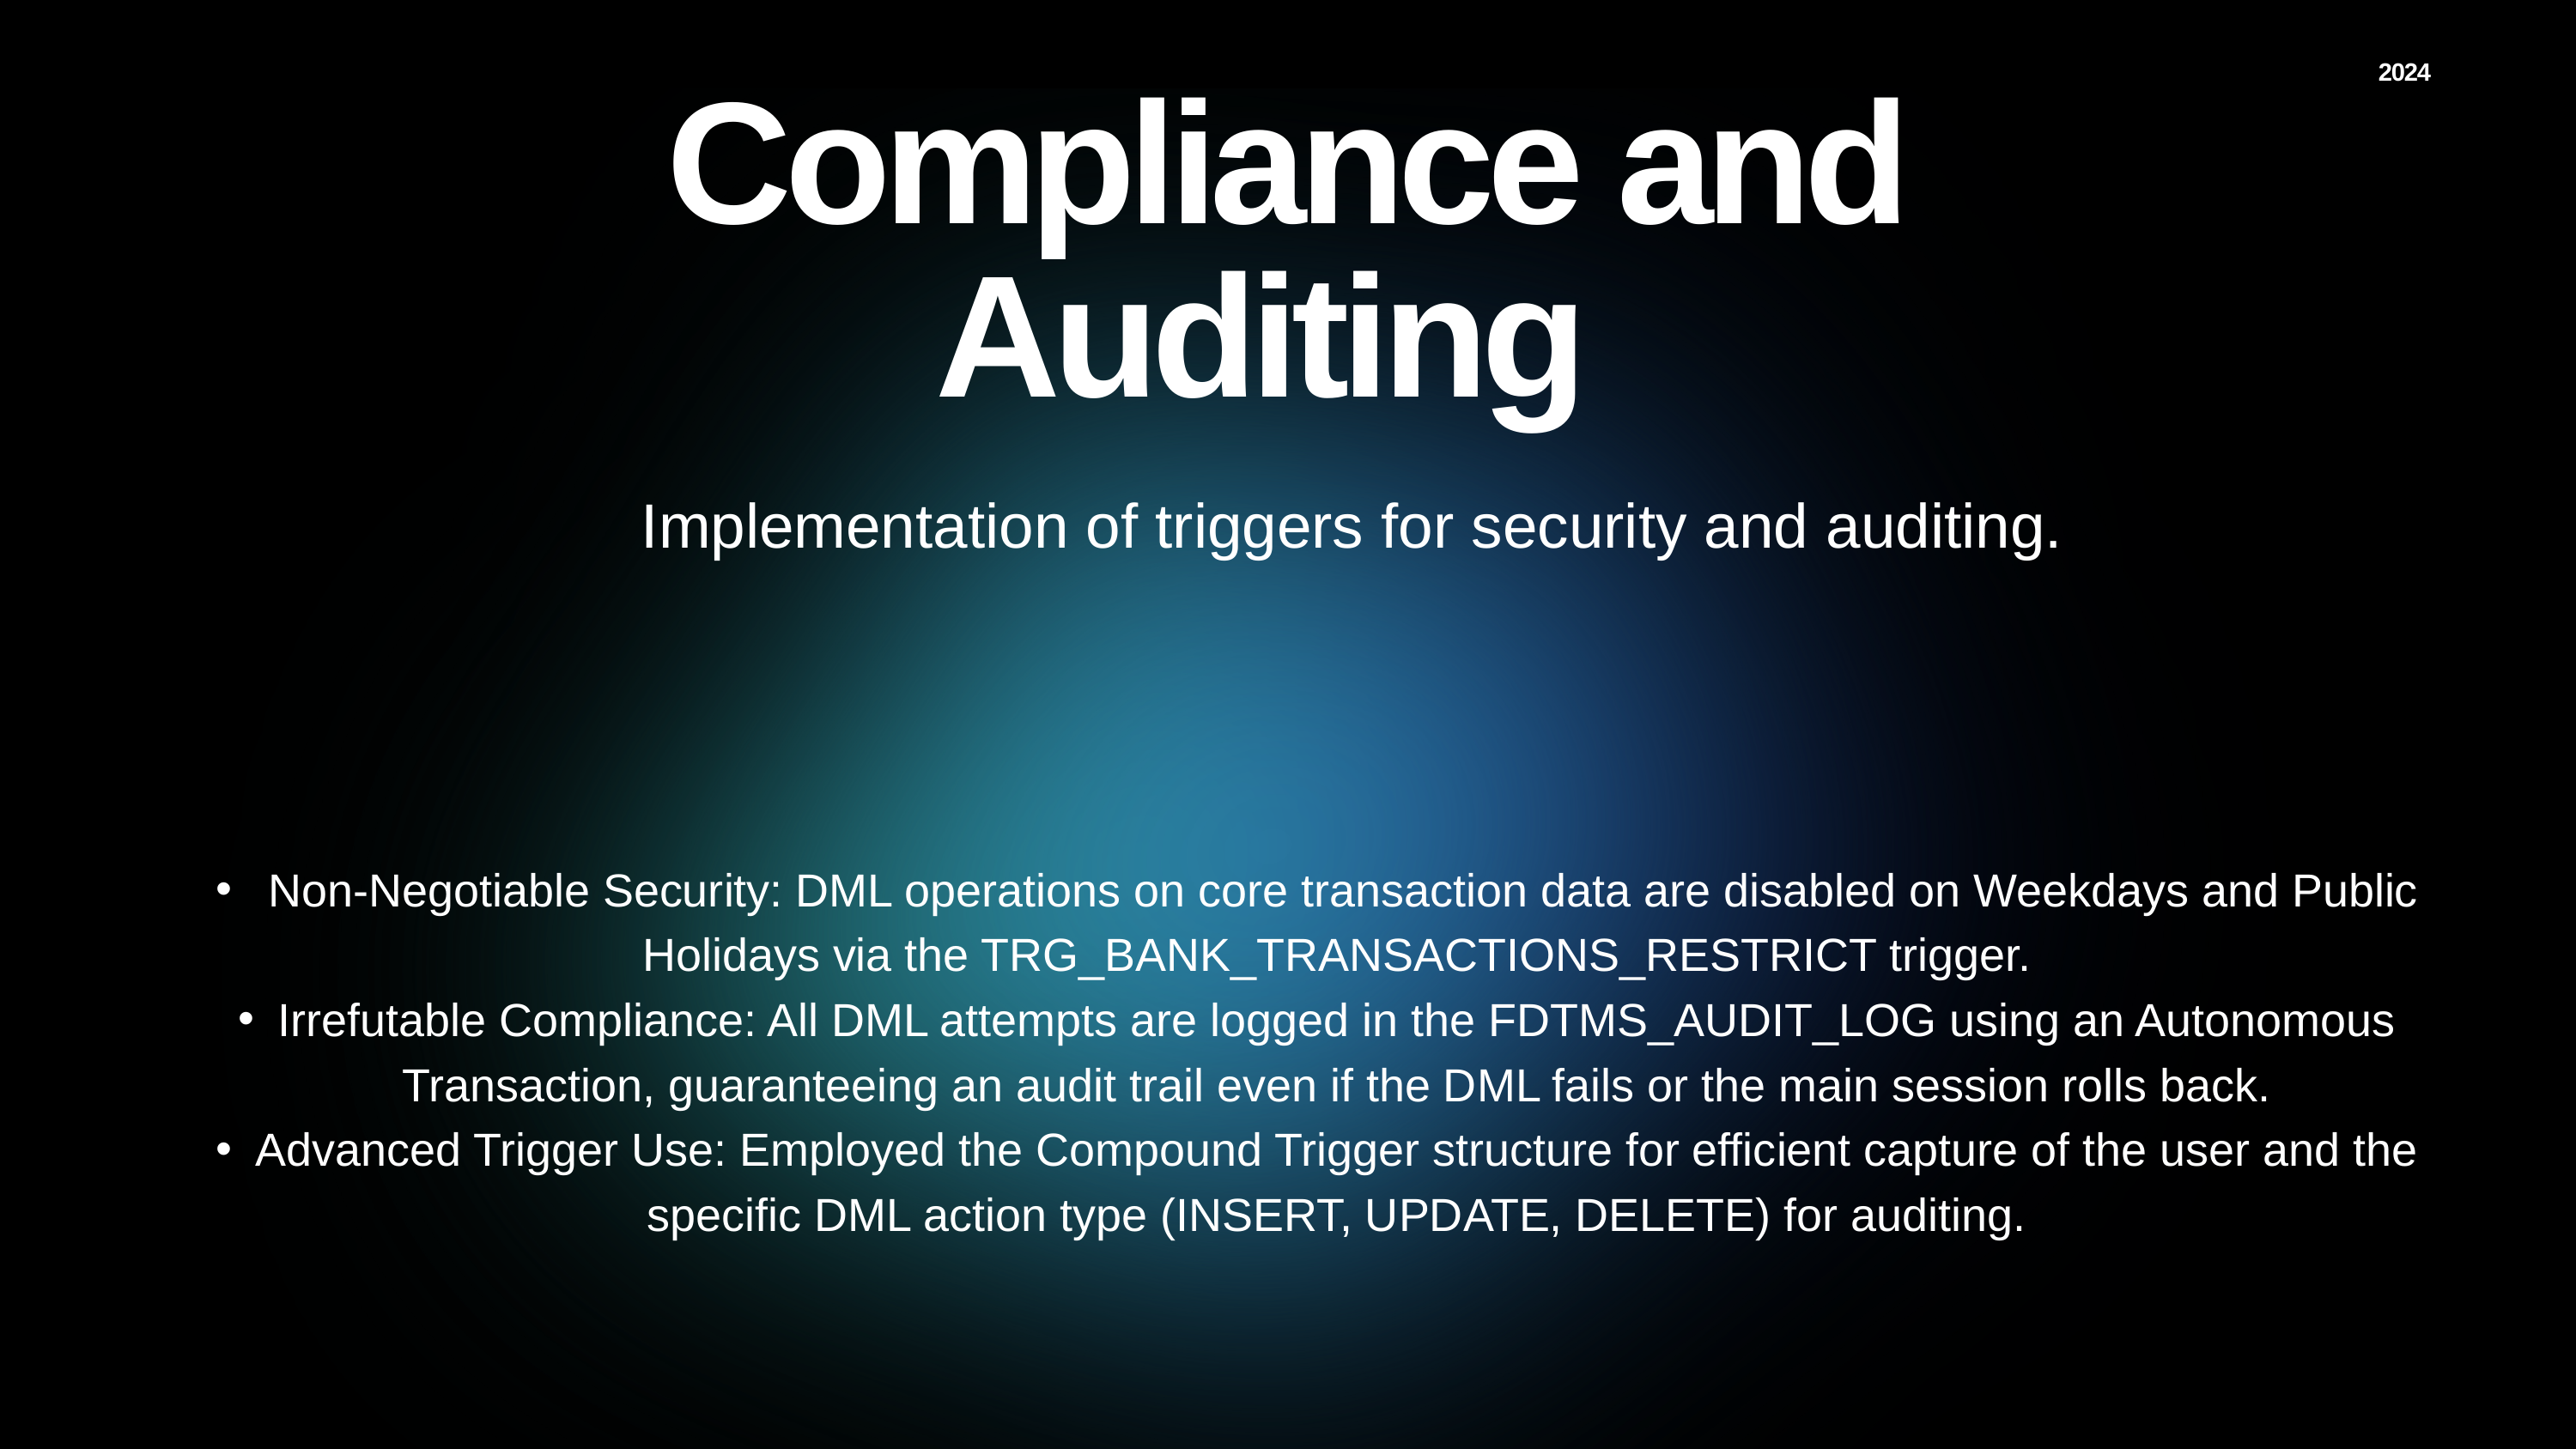

2024
 Compliance and Auditing

Implementation of triggers for security and auditing.
 Non-Negotiable Security: DML operations on core transaction data are disabled on Weekdays and Public Holidays via the TRG_BANK_TRANSACTIONS_RESTRICT trigger.
Irrefutable Compliance: All DML attempts are logged in the FDTMS_AUDIT_LOG using an Autonomous Transaction, guaranteeing an audit trail even if the DML fails or the main session rolls back.
Advanced Trigger Use: Employed the Compound Trigger structure for efficient capture of the user and the specific DML action type (INSERT, UPDATE, DELETE) for auditing.